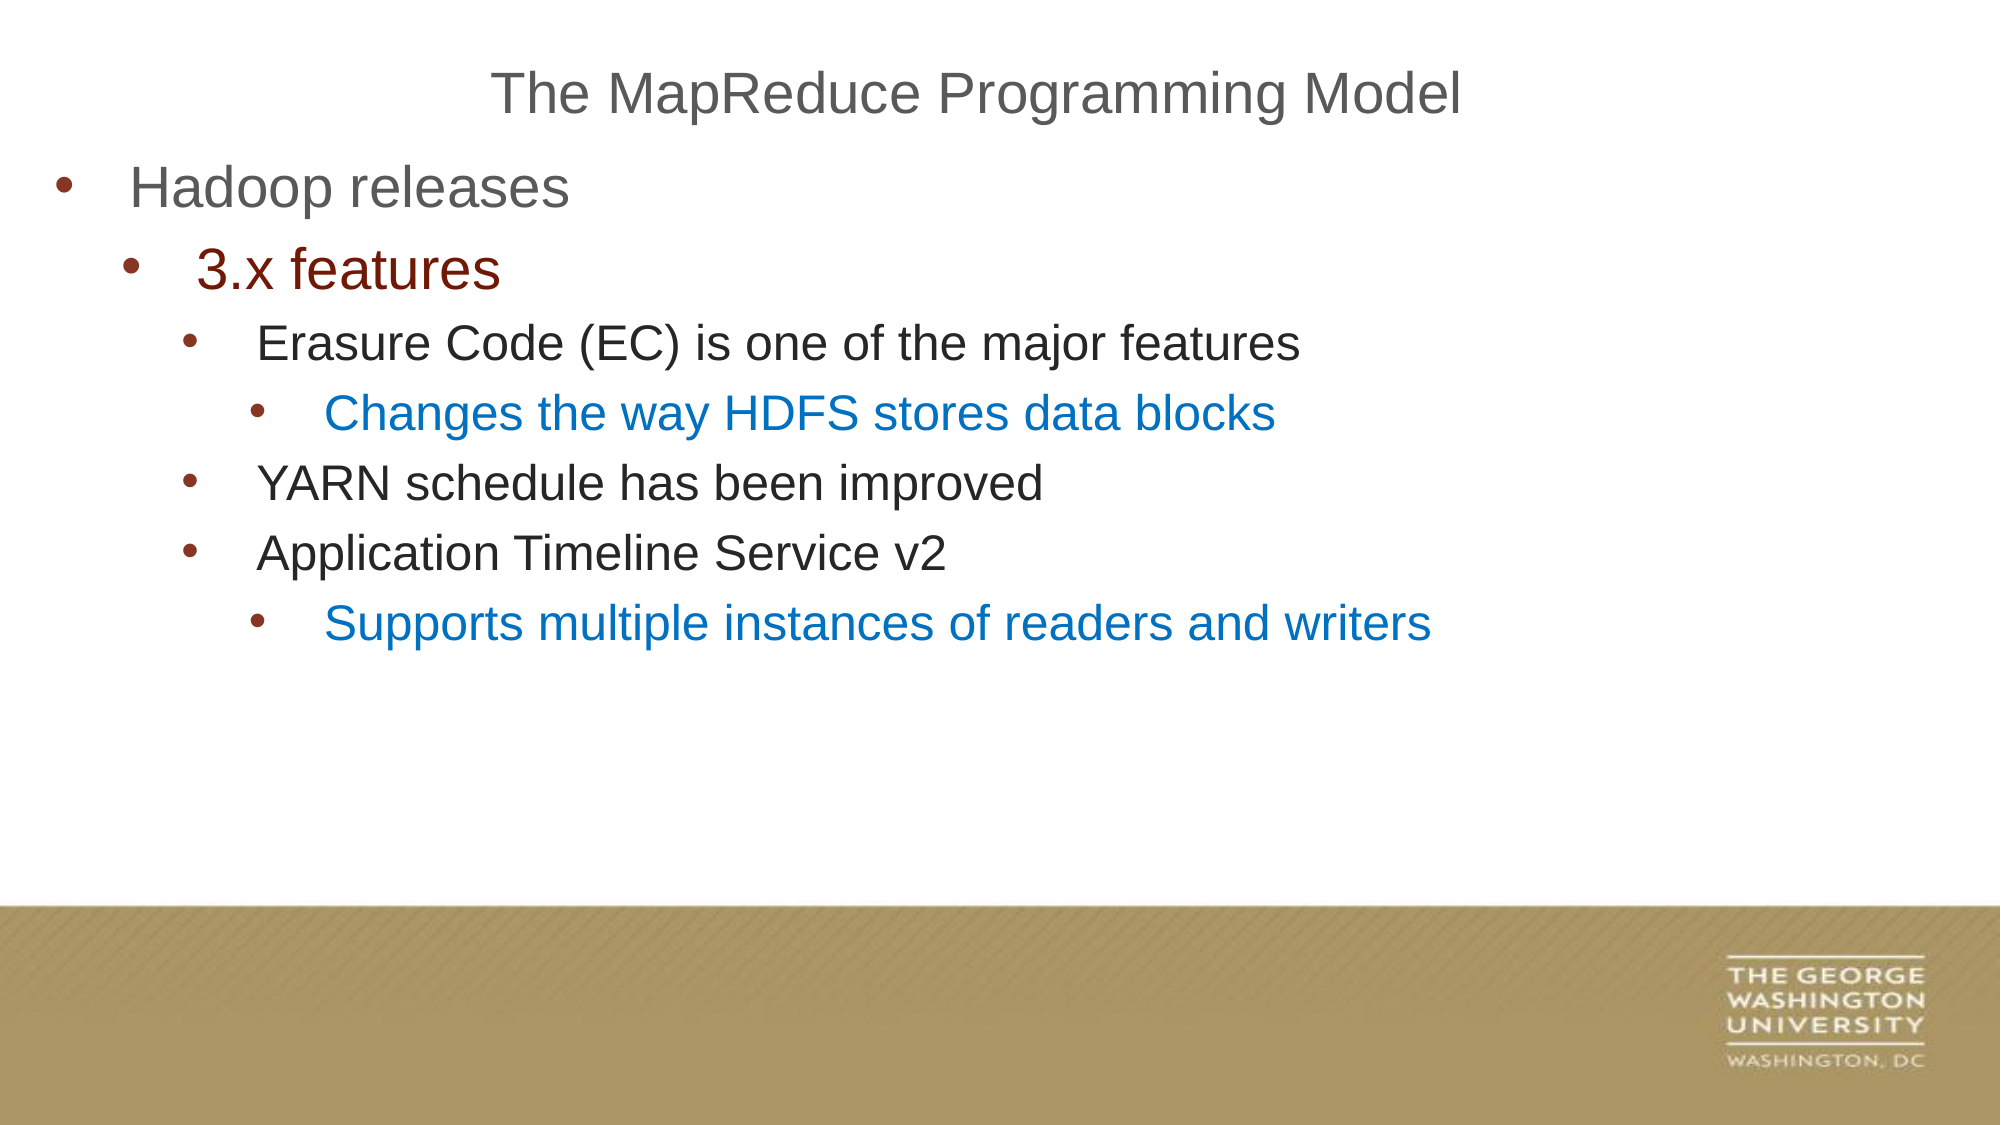

The MapReduce Programming Model
Hadoop releases
3.x features
Erasure Code (EC) is one of the major features
Changes the way HDFS stores data blocks
YARN schedule has been improved
Application Timeline Service v2
Supports multiple instances of readers and writers